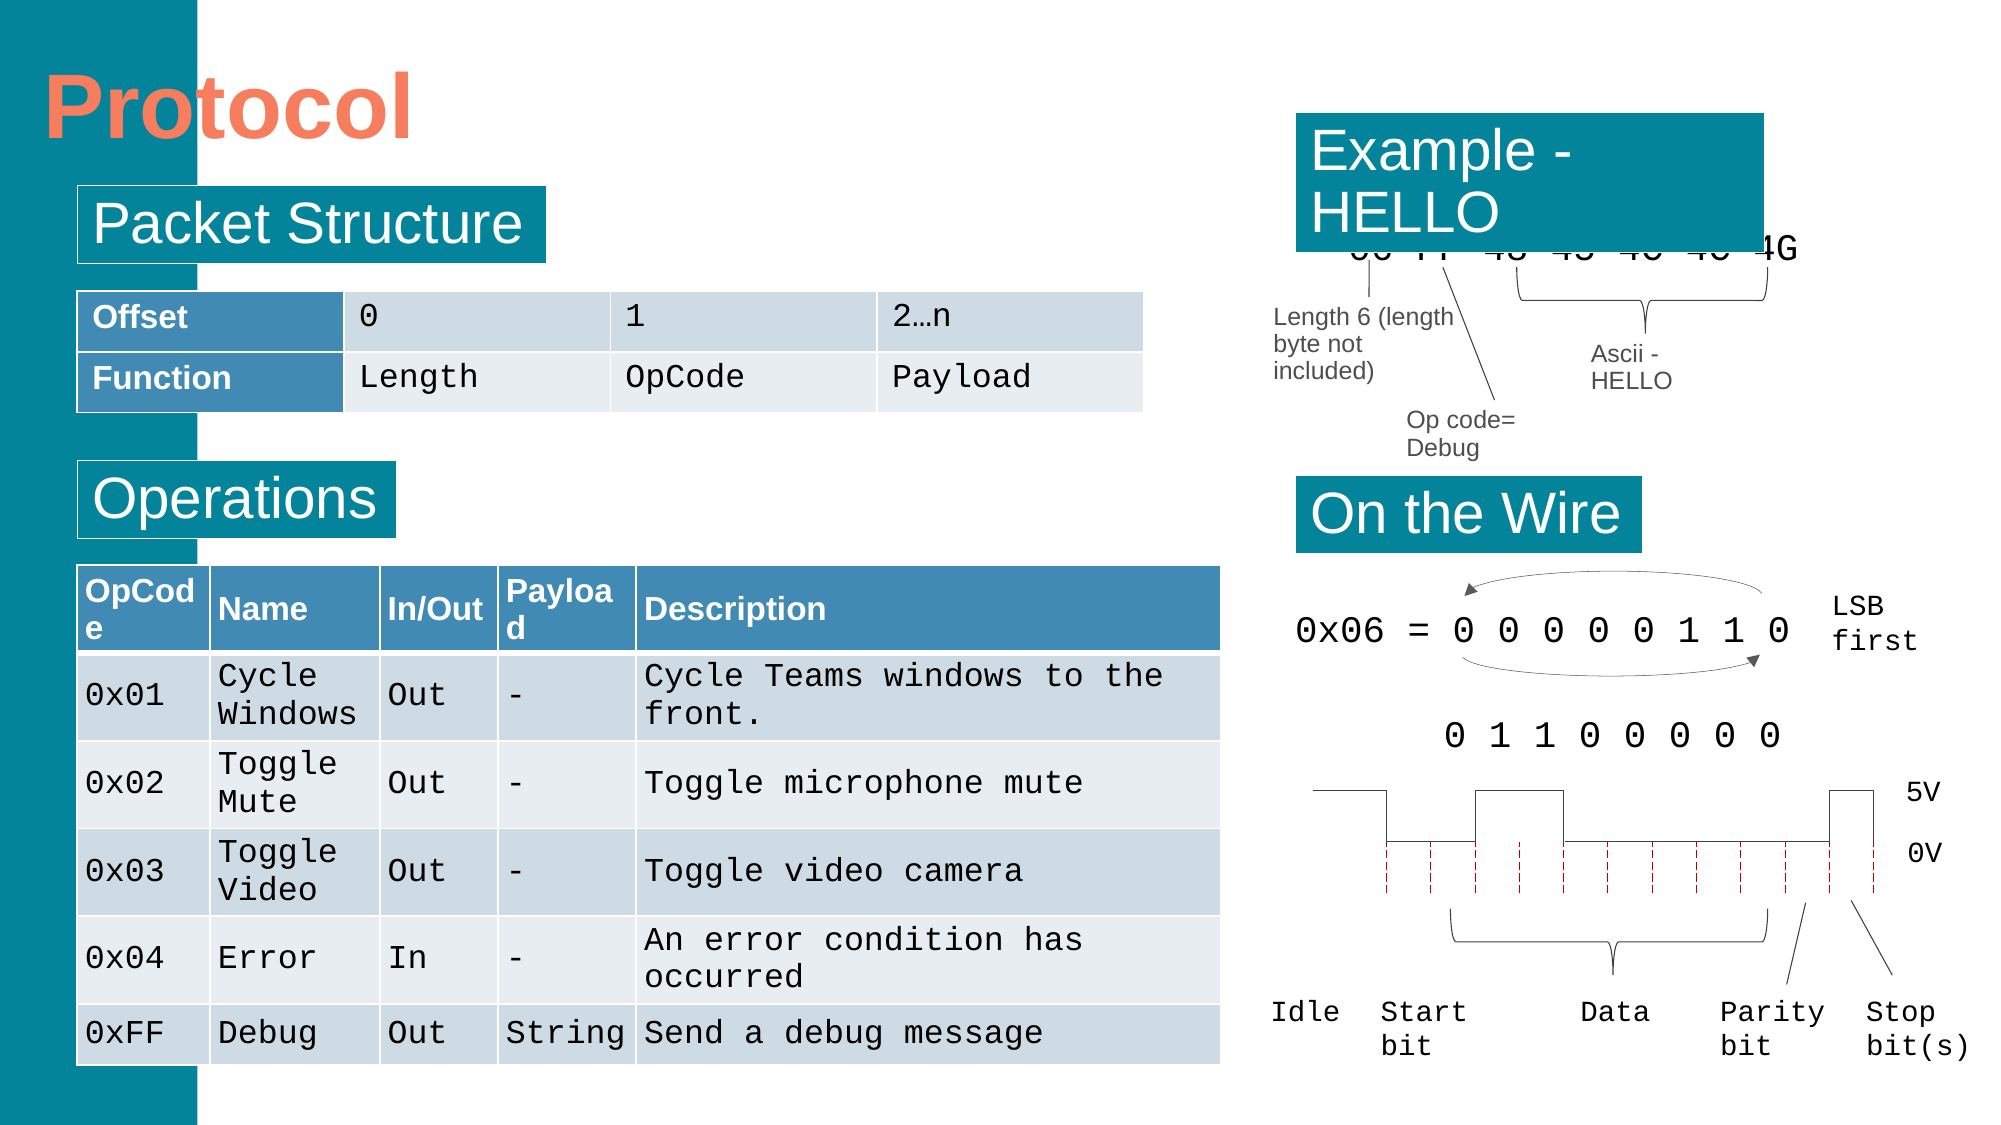

# Protocol
Example - HELLO

06 FF 48 45 4C 4C 4G
Length 6 (length byte not included)
Ascii - HELLO
Op code= Debug
Packet Structure
| Offset | 0 | 1 | 2…n |
| --- | --- | --- | --- |
| Function | Length | OpCode | Payload |
Operations
On the Wire
| OpCode | Name | In/Out | Payload | Description |
| --- | --- | --- | --- | --- |
| 0x01 | Cycle Windows | Out | - | Cycle Teams windows to the front. |
| 0x02 | Toggle Mute | Out | - | Toggle microphone mute |
| 0x03 | Toggle Video | Out | - | Toggle video camera |
| 0x04 | Error | In | - | An error condition has occurred |
| 0xFF | Debug | Out | String | Send a debug message |

LSB first
0x06 = 0 0 0 0 0 1 1 0

0 1 1 0 0 0 0 0
5V
0V

Idle
Start bit
Data
Parity bit
Stop bit(s)